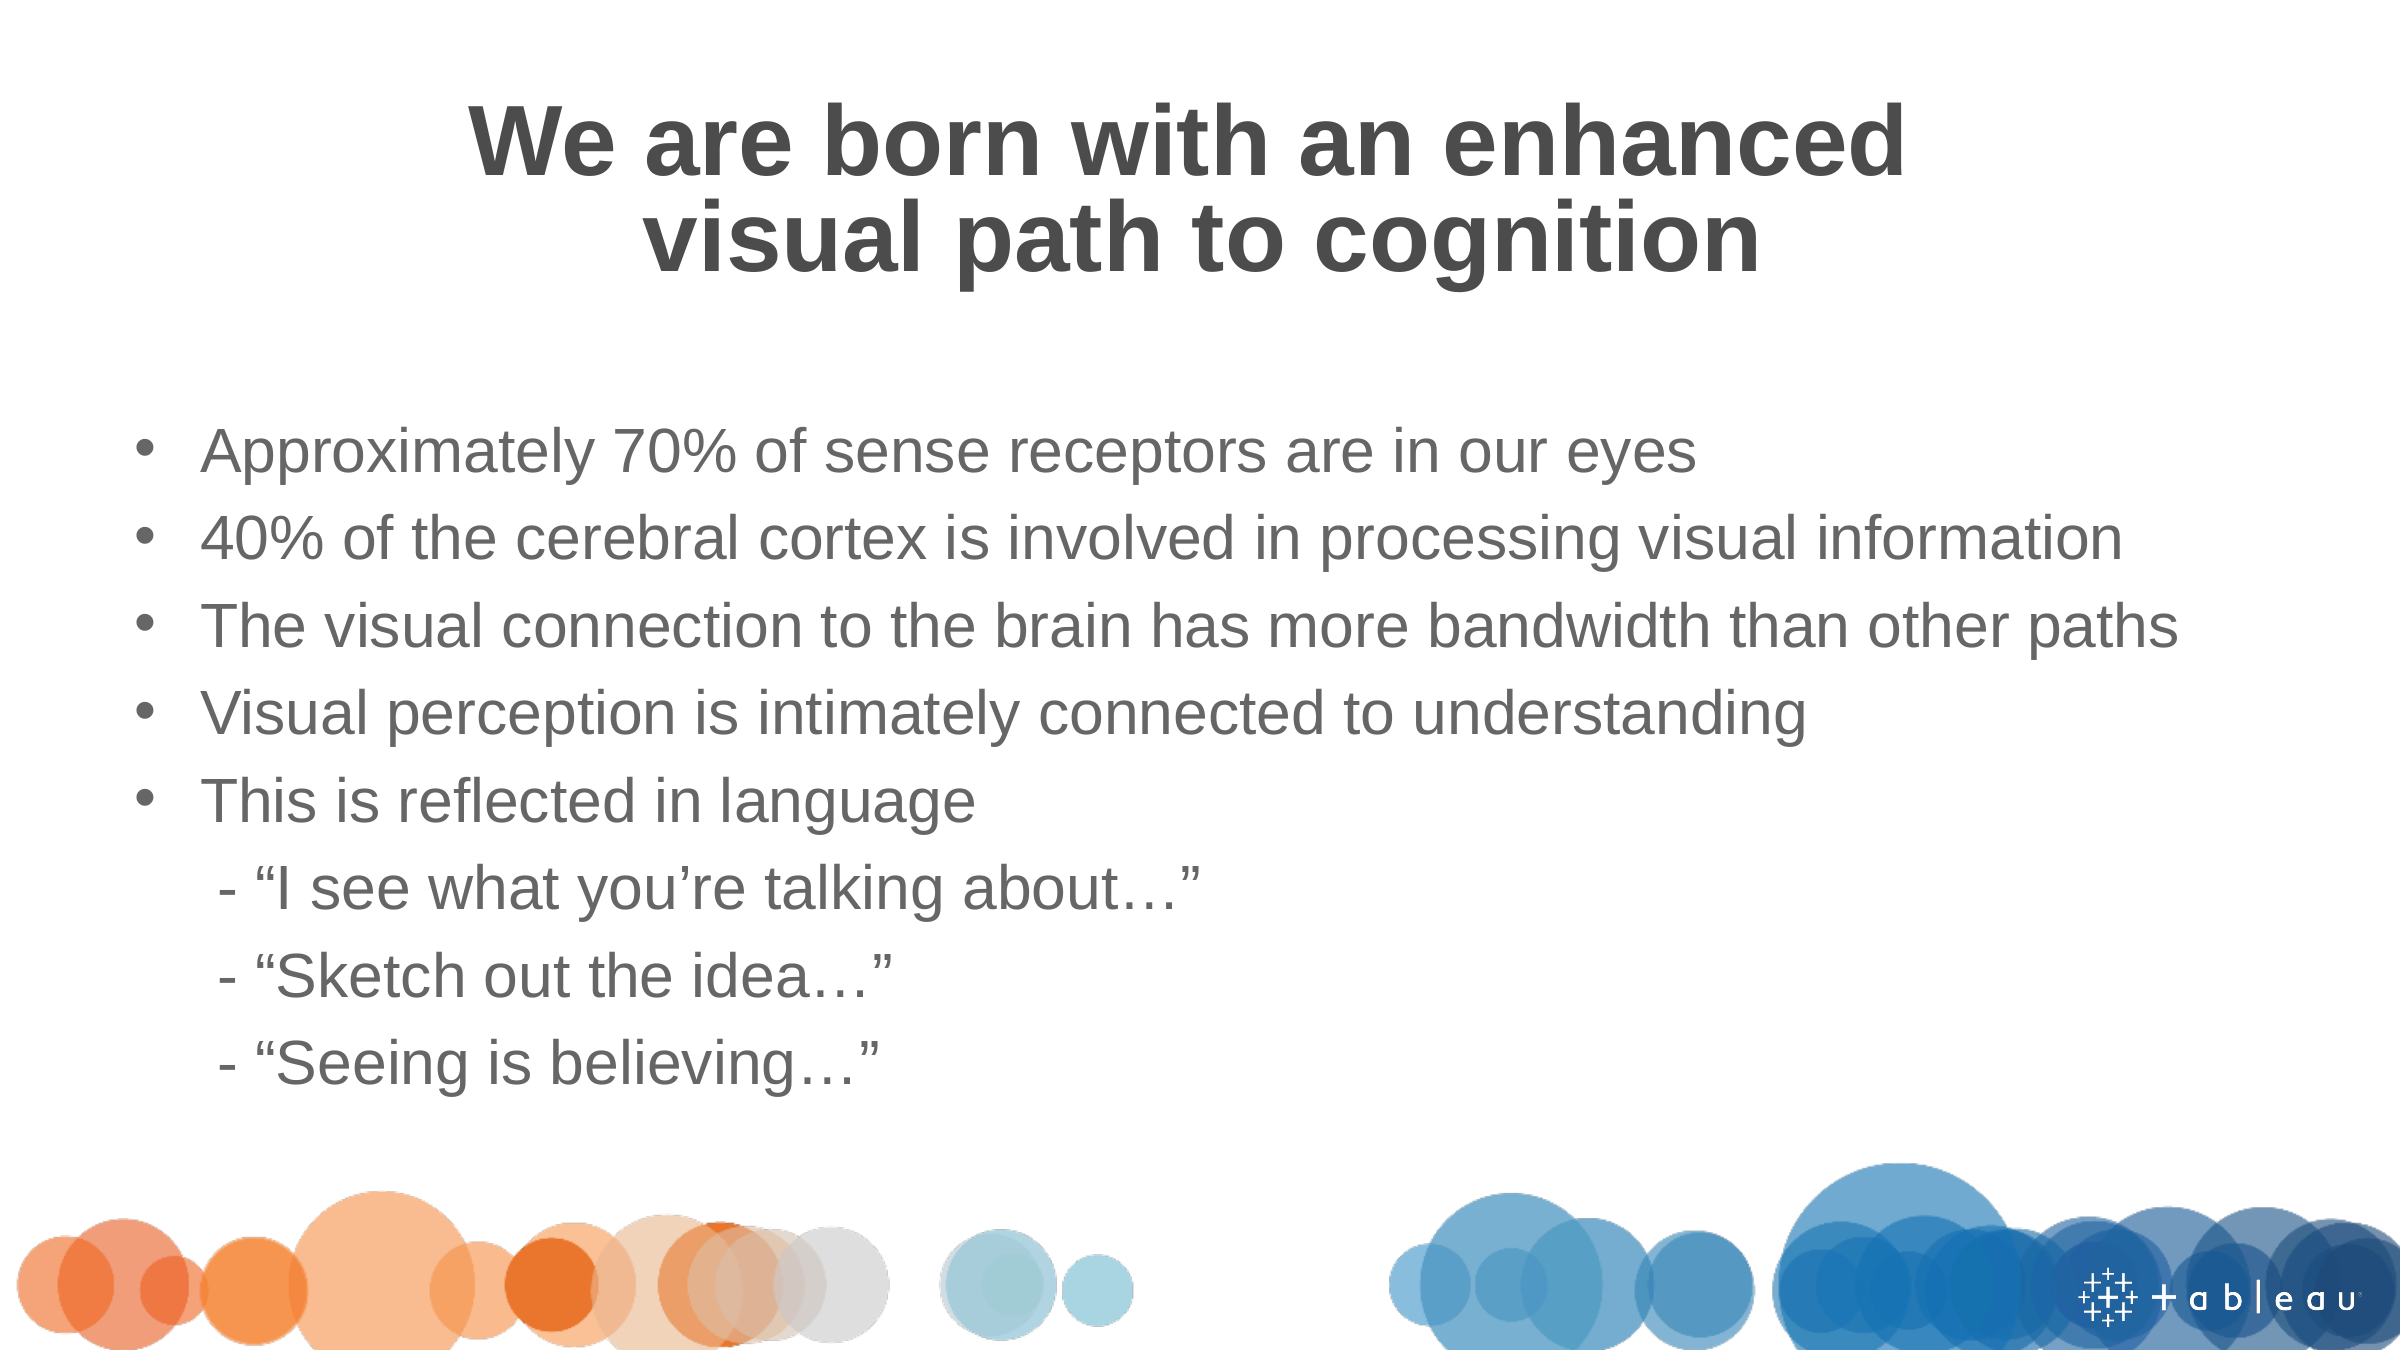

# We are born with an enhanced visual path to cognition

Approximately 70% of sense receptors are in our eyes
40% of the cerebral cortex is involved in processing visual information
The visual connection to the brain has more bandwidth than other paths
Visual perception is intimately connected to understanding
This is reflected in language
- “I see what you’re talking about…”
- “Sketch out the idea…”
- “Seeing is believing…”